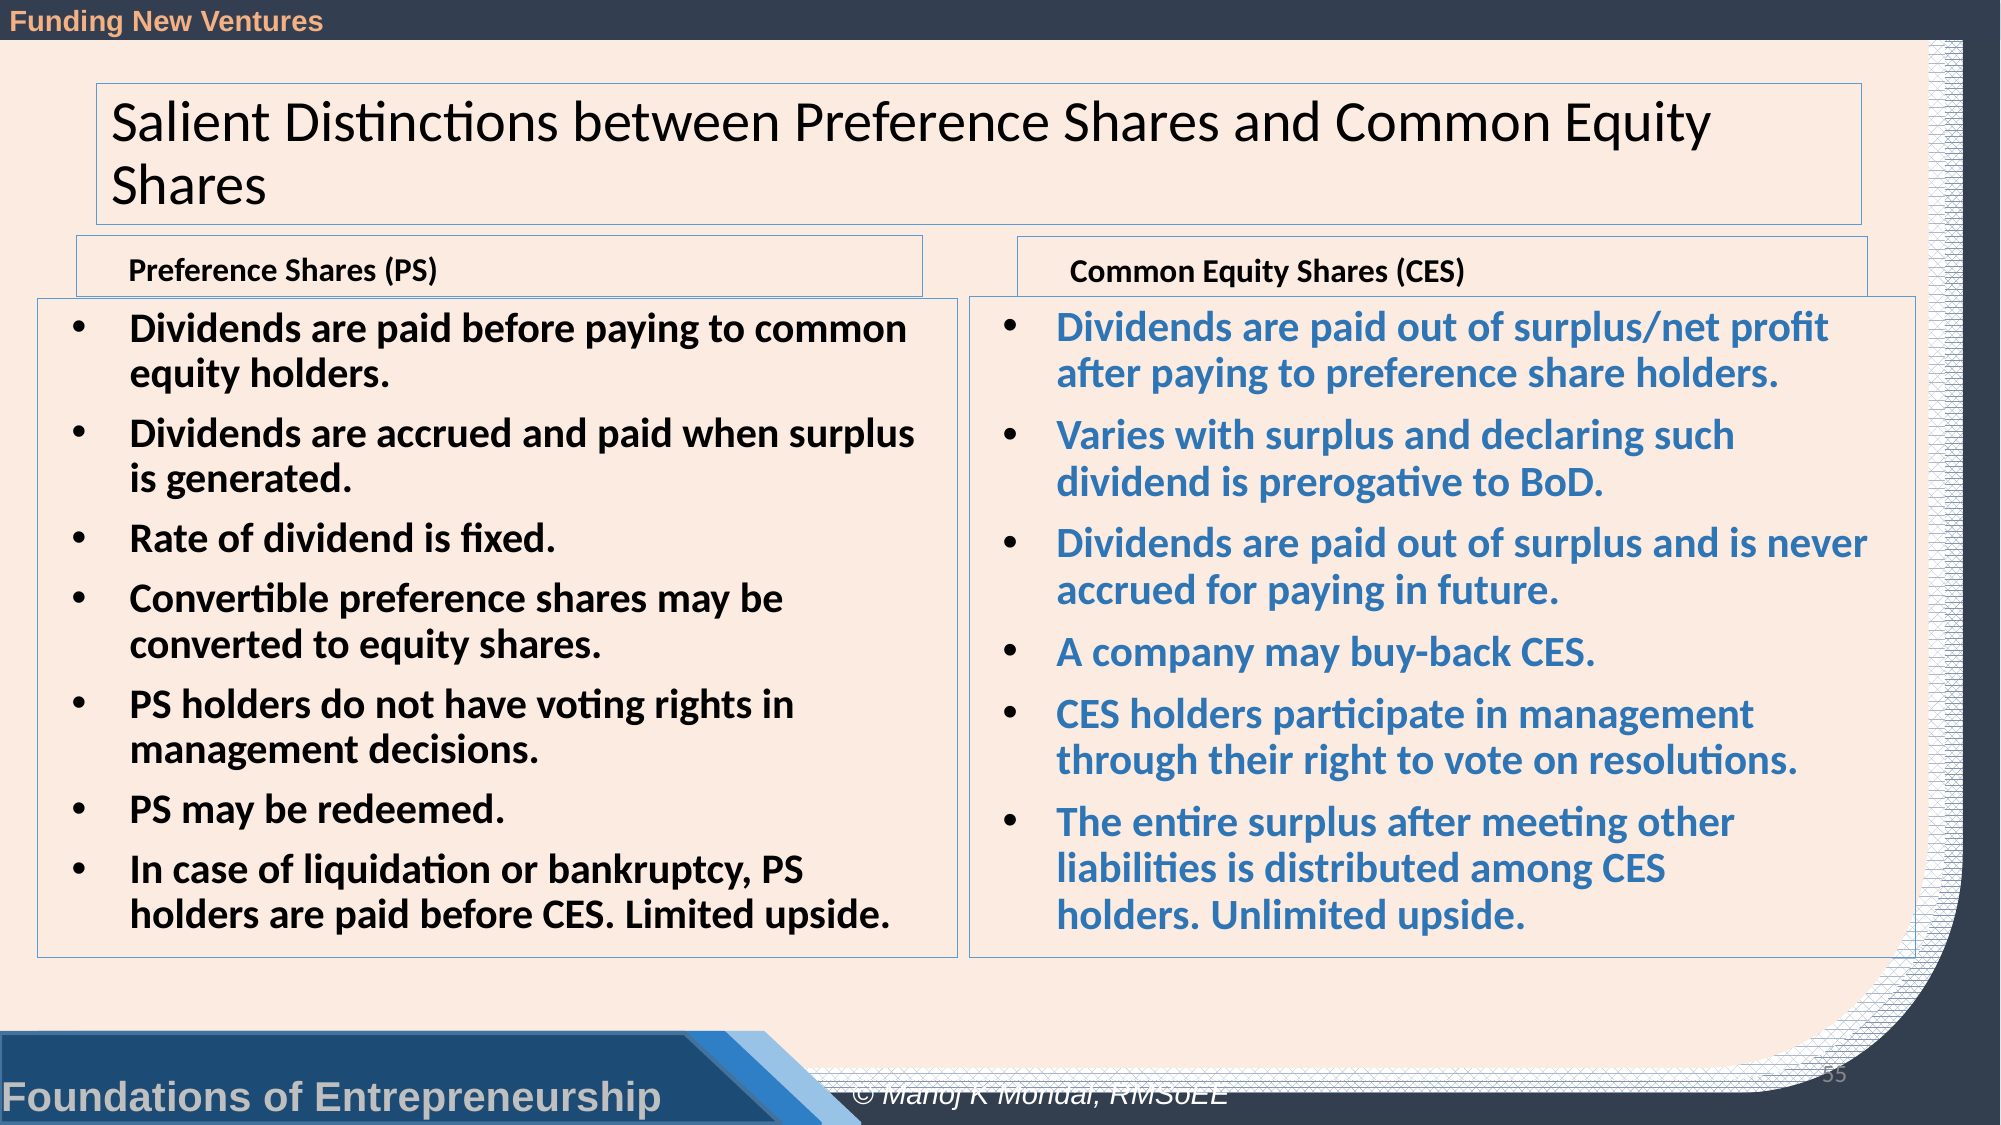

# Salient Distinctions between Preference Shares and Common Equity Shares
Preference Shares (PS)
Common Equity Shares (CES)
Dividends are paid out of surplus/net profit after paying to preference share holders.
Varies with surplus and declaring such dividend is prerogative to BoD.
Dividends are paid out of surplus and is never accrued for paying in future.
A company may buy-back CES.
CES holders participate in management through their right to vote on resolutions.
The entire surplus after meeting other liabilities is distributed among CES
holders. Unlimited upside.

Dividends are paid before paying to common equity holders.
Dividends are accrued and paid when surplus is generated.
Rate of dividend is fixed.
Convertible preference shares may be converted to equity shares.
PS holders do not have voting rights in management decisions.
PS may be redeemed.
In case of liquidation or bankruptcy, PS holders are paid before CES. Limited upside.

55